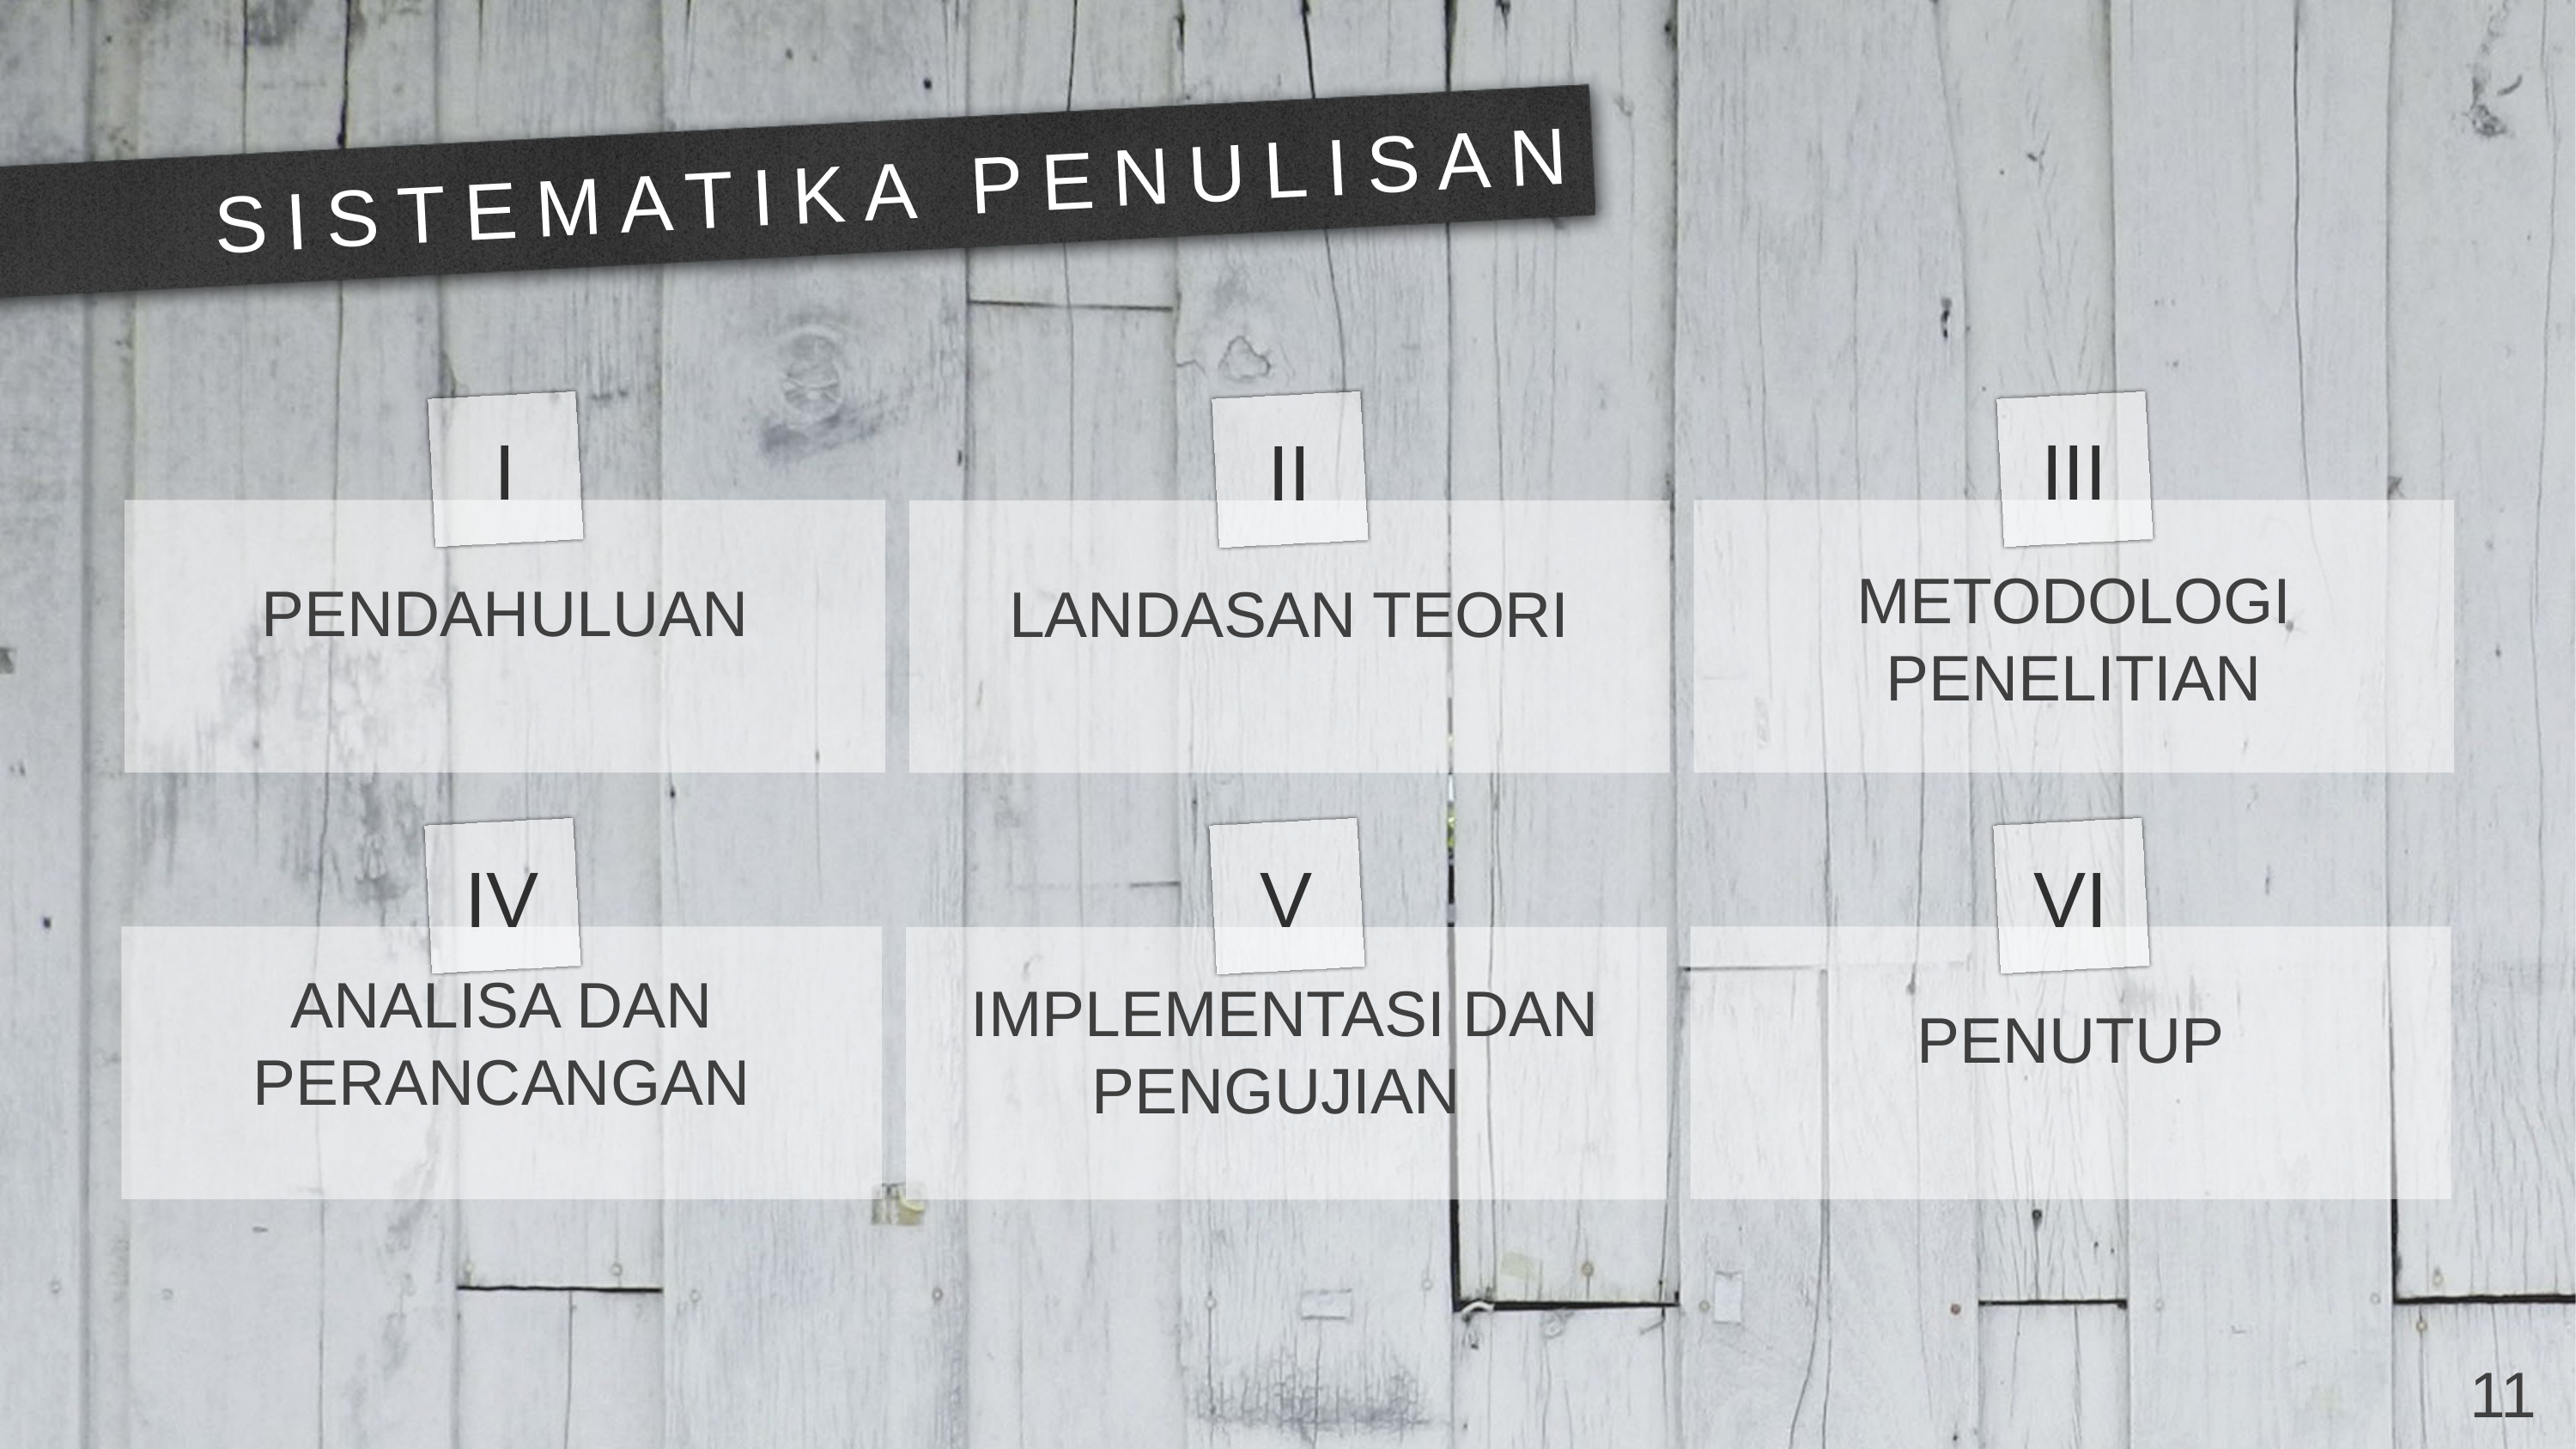

# SISTEMATIKA PENULISAN
METODOLOGI PENELITIAN
PENDAHULUAN
LANDASAN TEORI
PENUTUP
ANALISA DAN PERANCANGAN
IMPLEMENTASI DAN PENGUJIAN
11